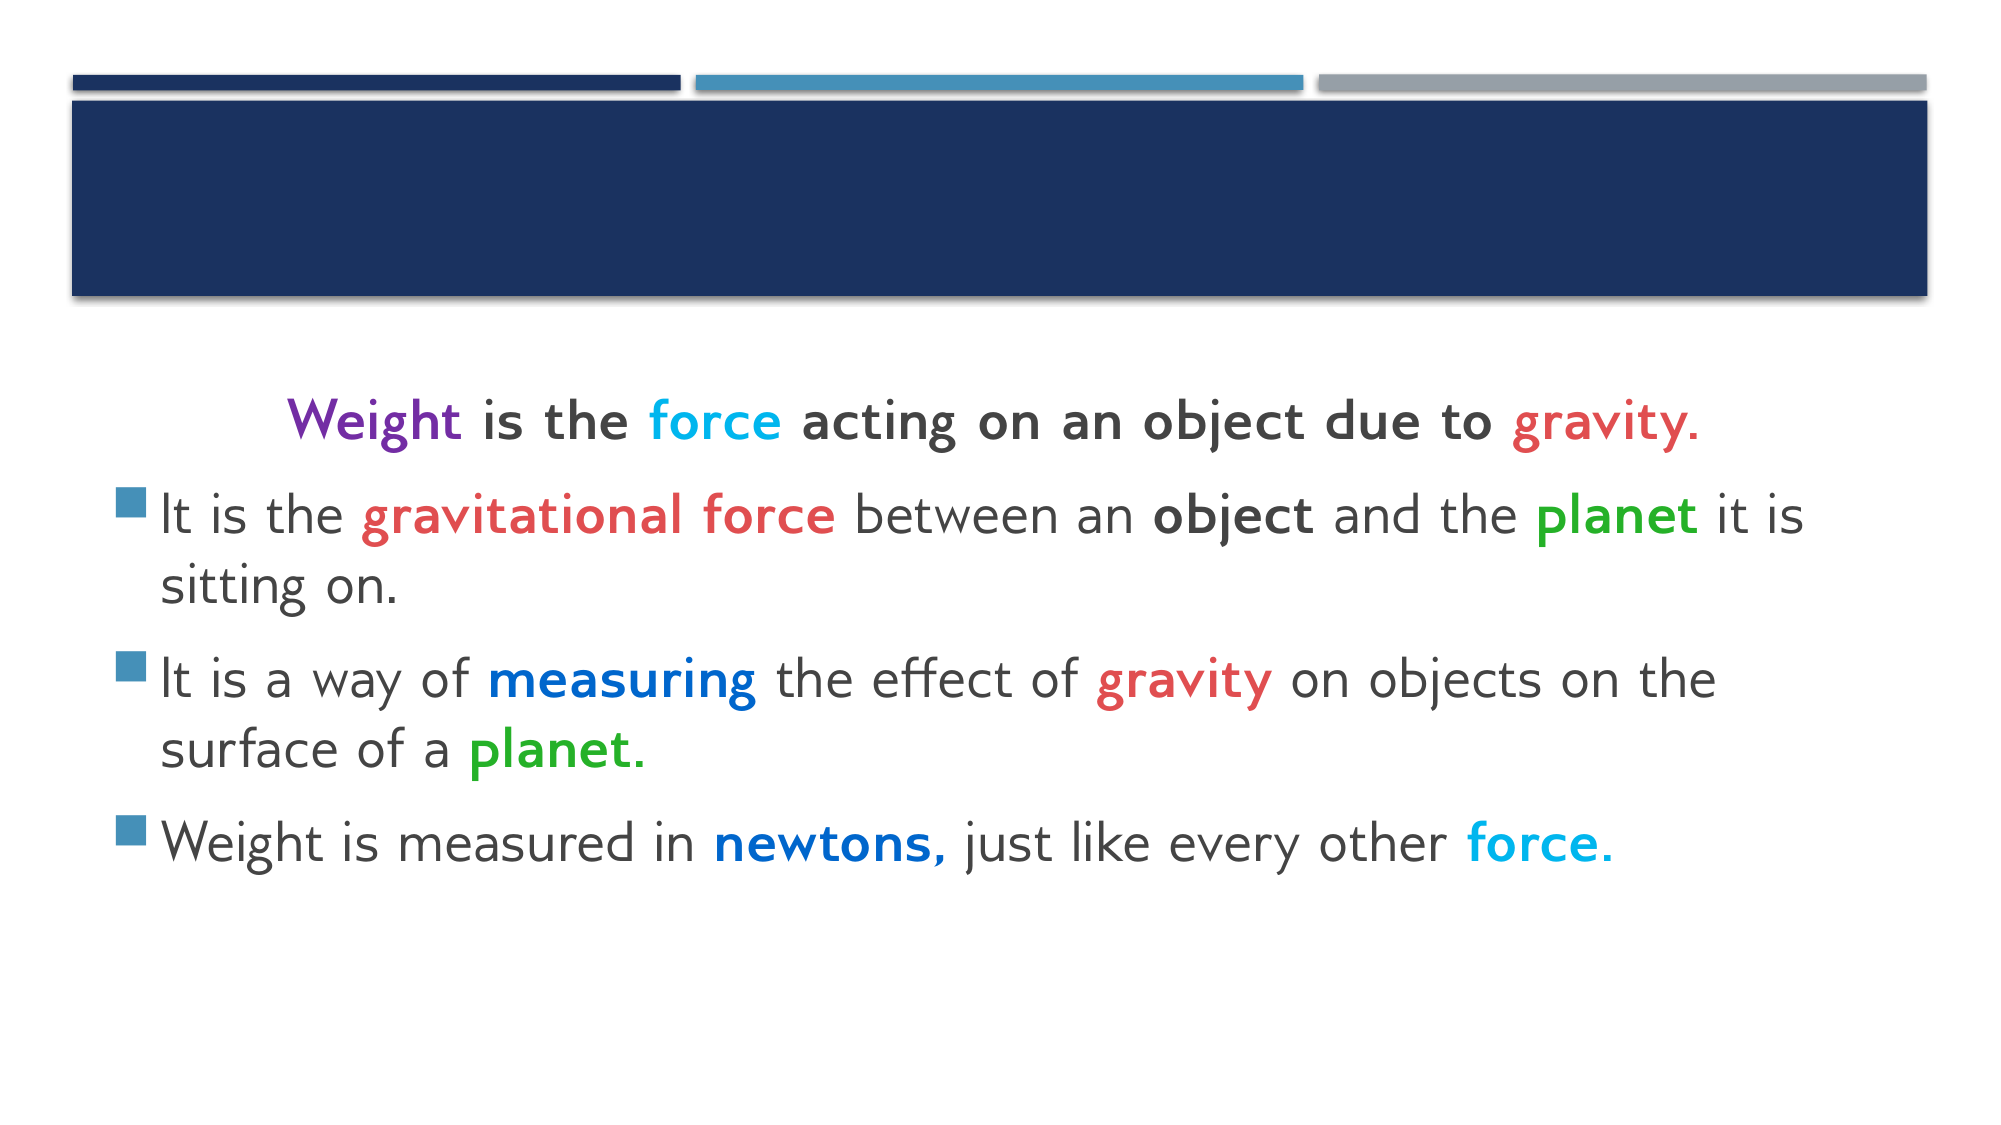

#
Weight is the force acting on an object due to gravity.
It is the gravitational force between an object and the planet it is sitting on.
It is a way of measuring the effect of gravity on objects on the surface of a planet.
Weight is measured in newtons, just like every other force.